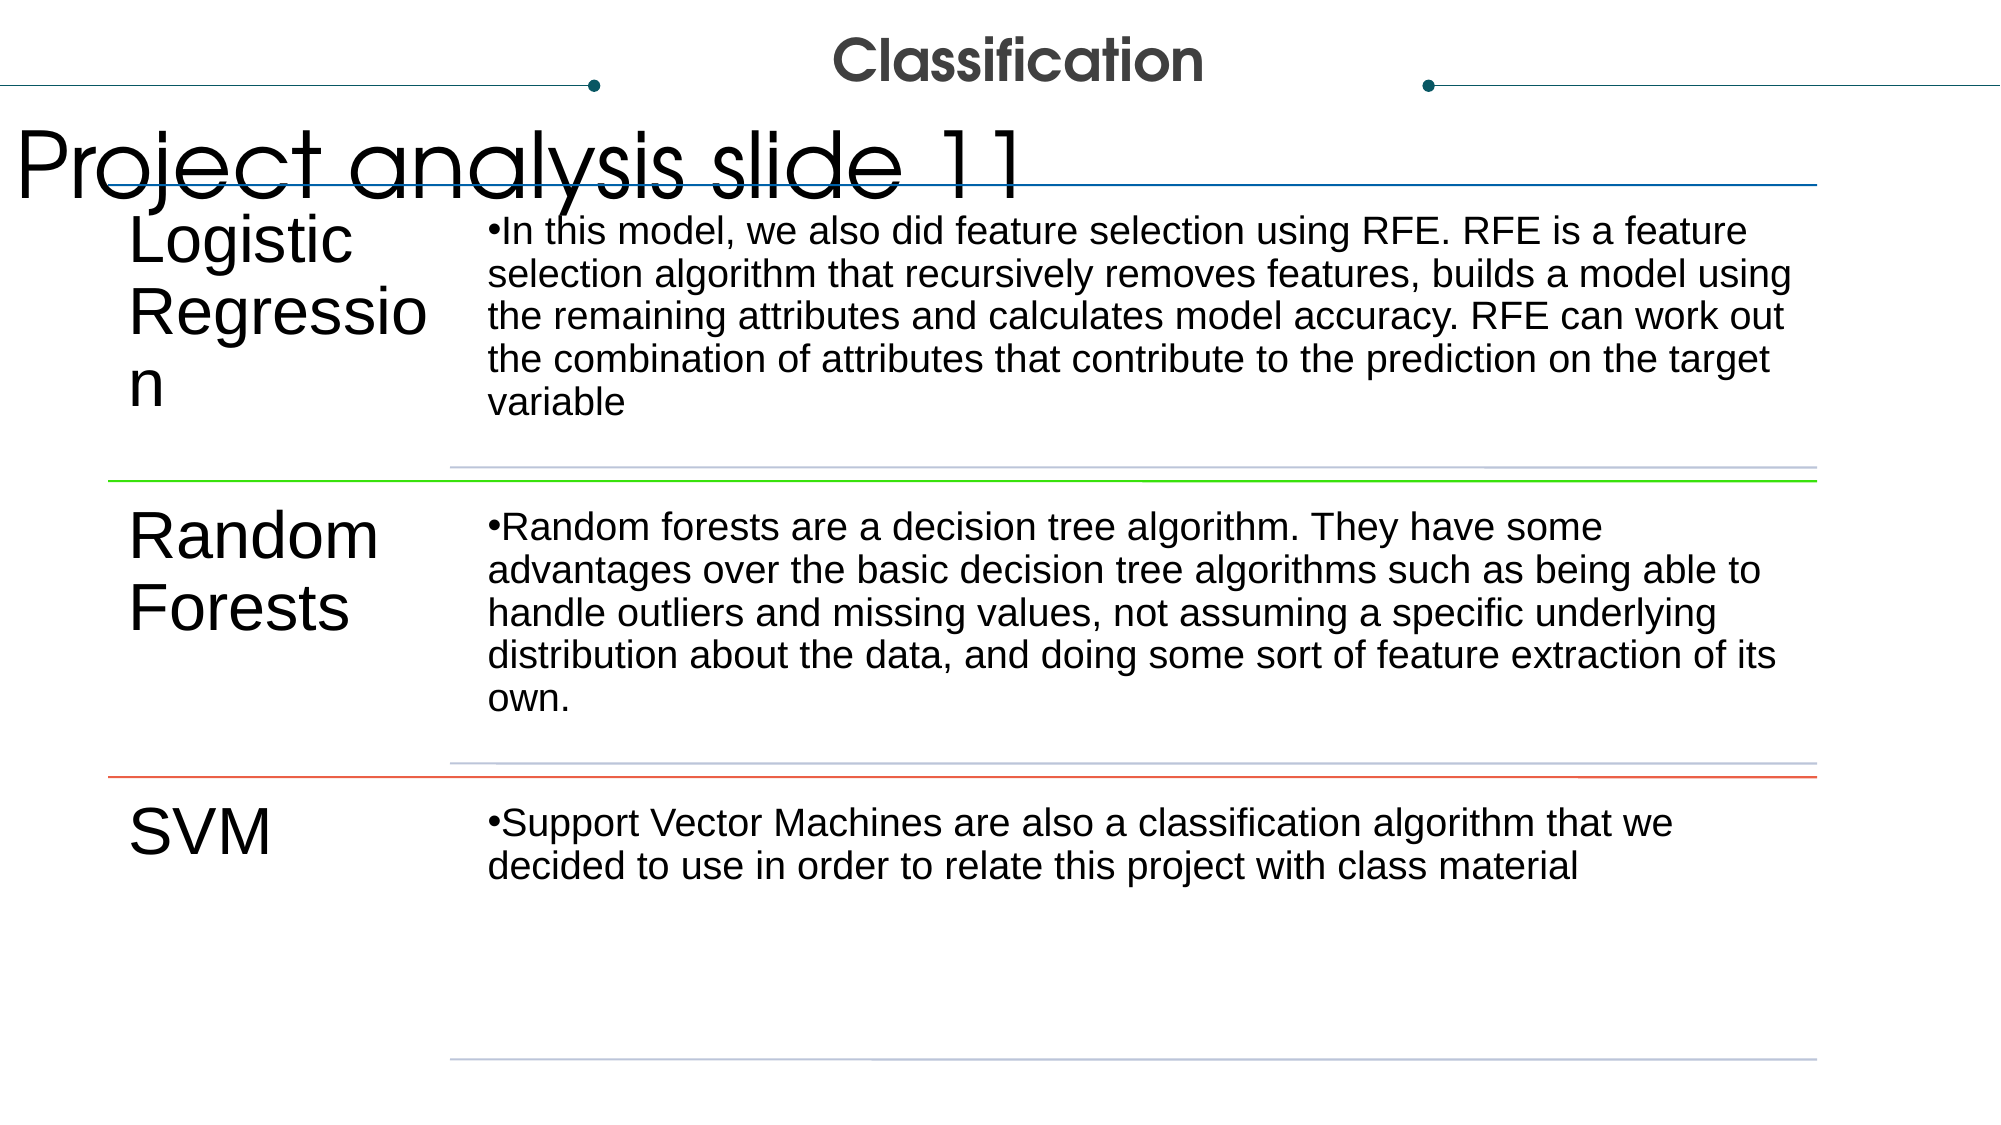

Classification
Project analysis slide 11
Logistic Regression
In this model, we also did feature selection using RFE. RFE is a feature selection algorithm that recursively removes features, builds a model using the remaining attributes and calculates model accuracy. RFE can work out the combination of attributes that contribute to the prediction on the target variable
Random Forests
Random forests are a decision tree algorithm. They have some advantages over the basic decision tree algorithms such as being able to handle outliers and missing values, not assuming a specific underlying distribution about the data, and doing some sort of feature extraction of its own.
SVM
Support Vector Machines are also a classification algorithm that we decided to use in order to relate this project with class material